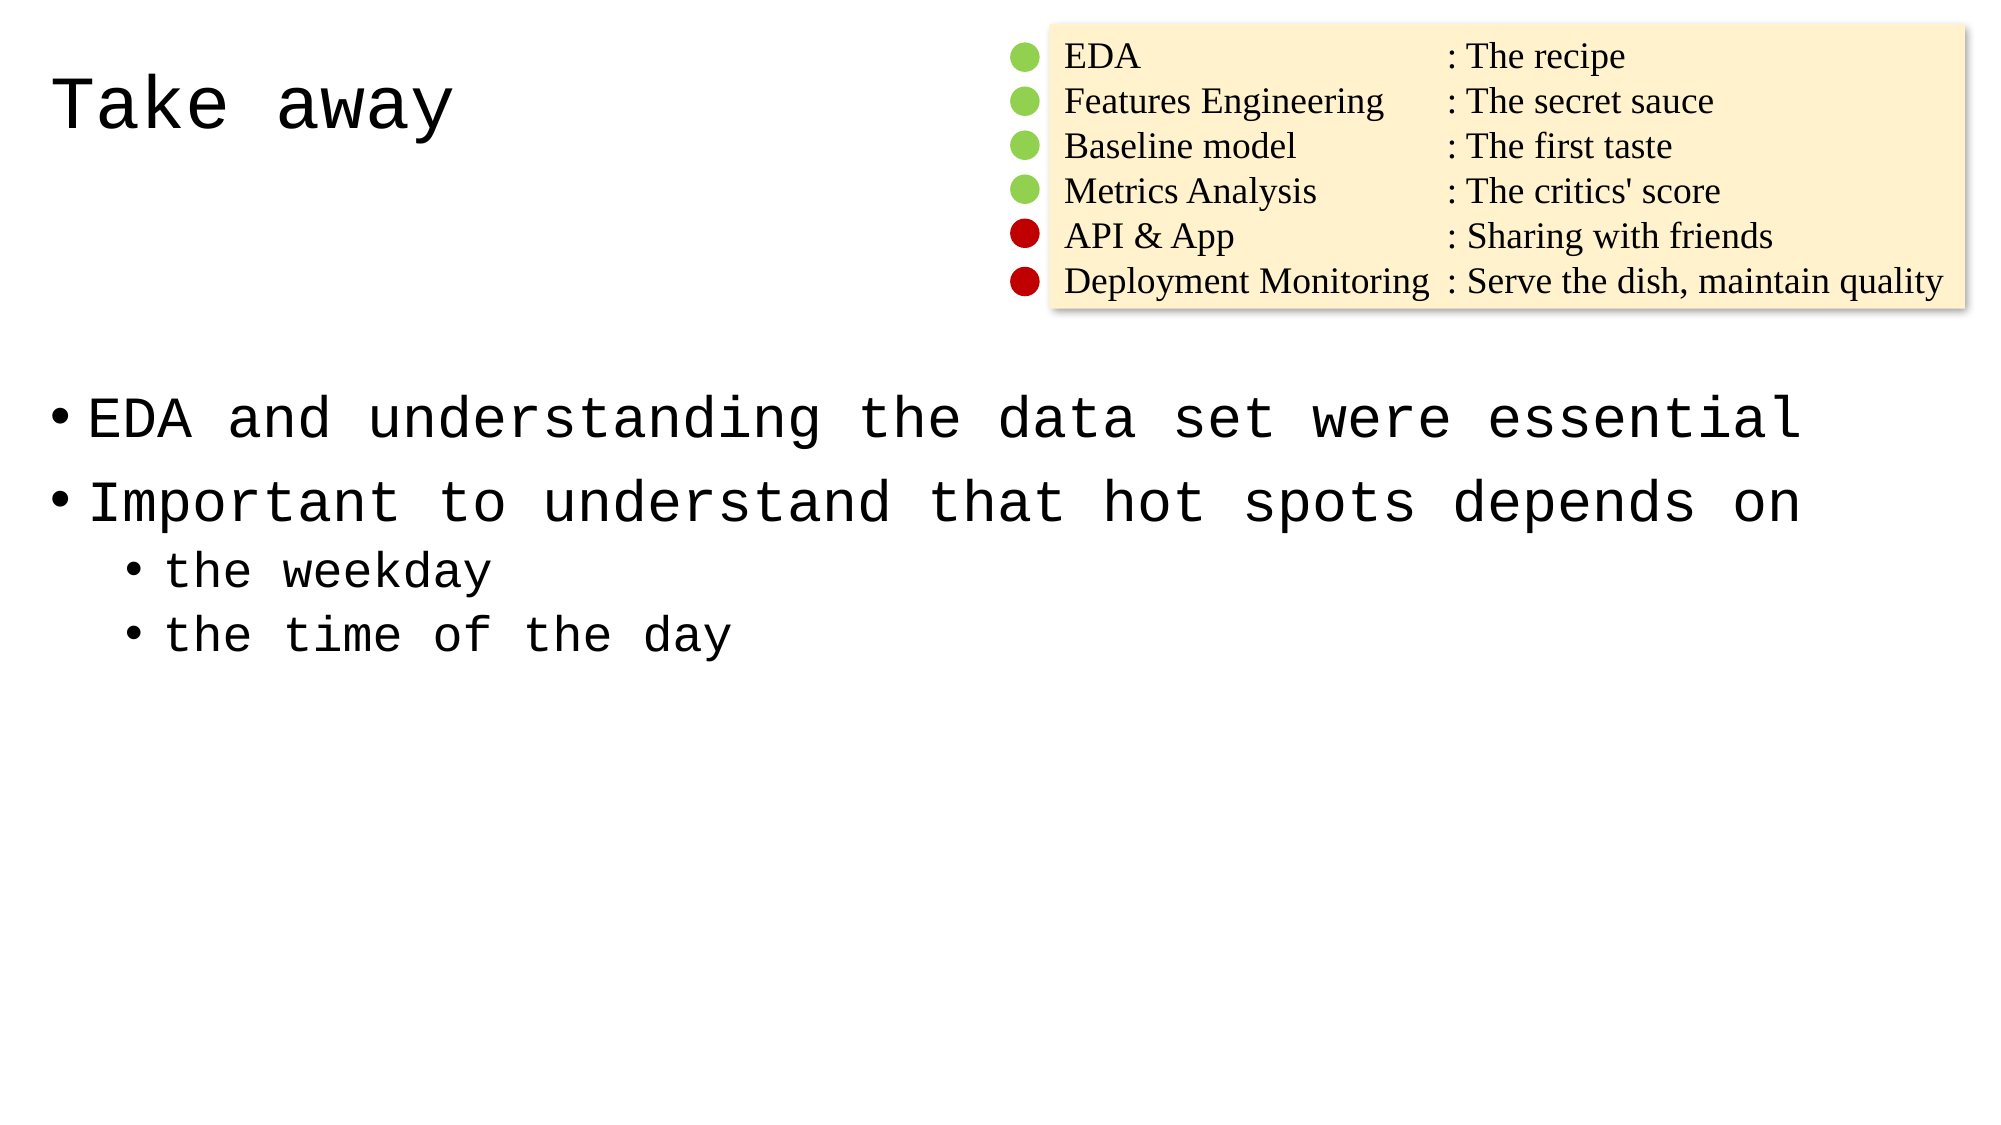

# Take away
EDA	: The recipe
Features Engineering	: The secret sauce
Baseline model	: The first taste
Metrics Analysis	: The critics' score
API & App	: Sharing with friends
Deployment Monitoring	: Serve the dish, maintain quality

EDA and understanding the data set were essential
Important to understand that hot spots depends on
the weekday
the time of the day